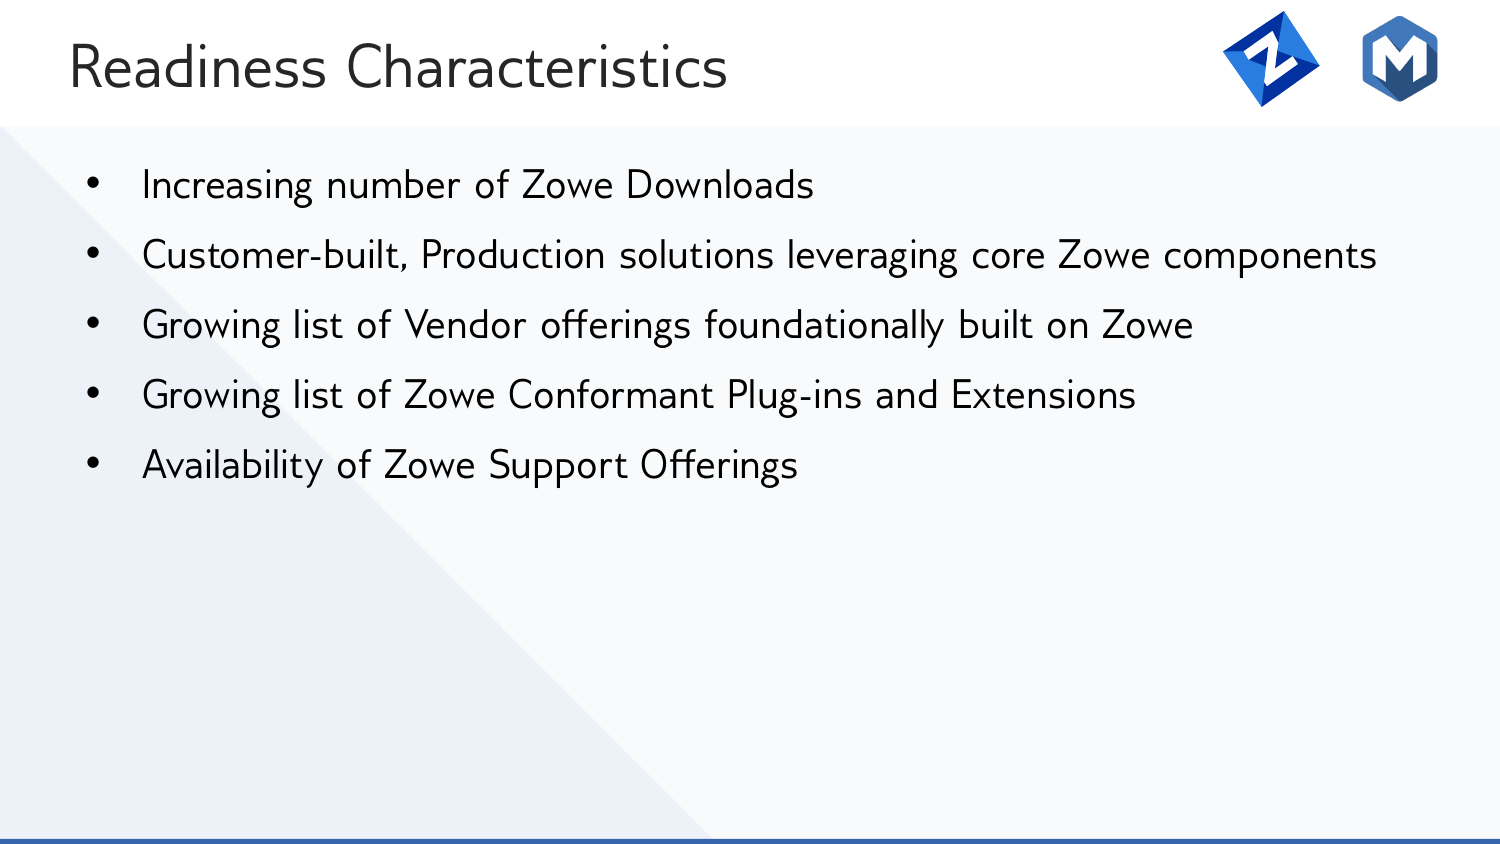

# Readiness Characteristics
Increasing number of Zowe Downloads
Customer-built, Production solutions leveraging core Zowe components
Growing list of Vendor offerings foundationally built on Zowe
Growing list of Zowe Conformant Plug-ins and Extensions
Availability of Zowe Support Offerings